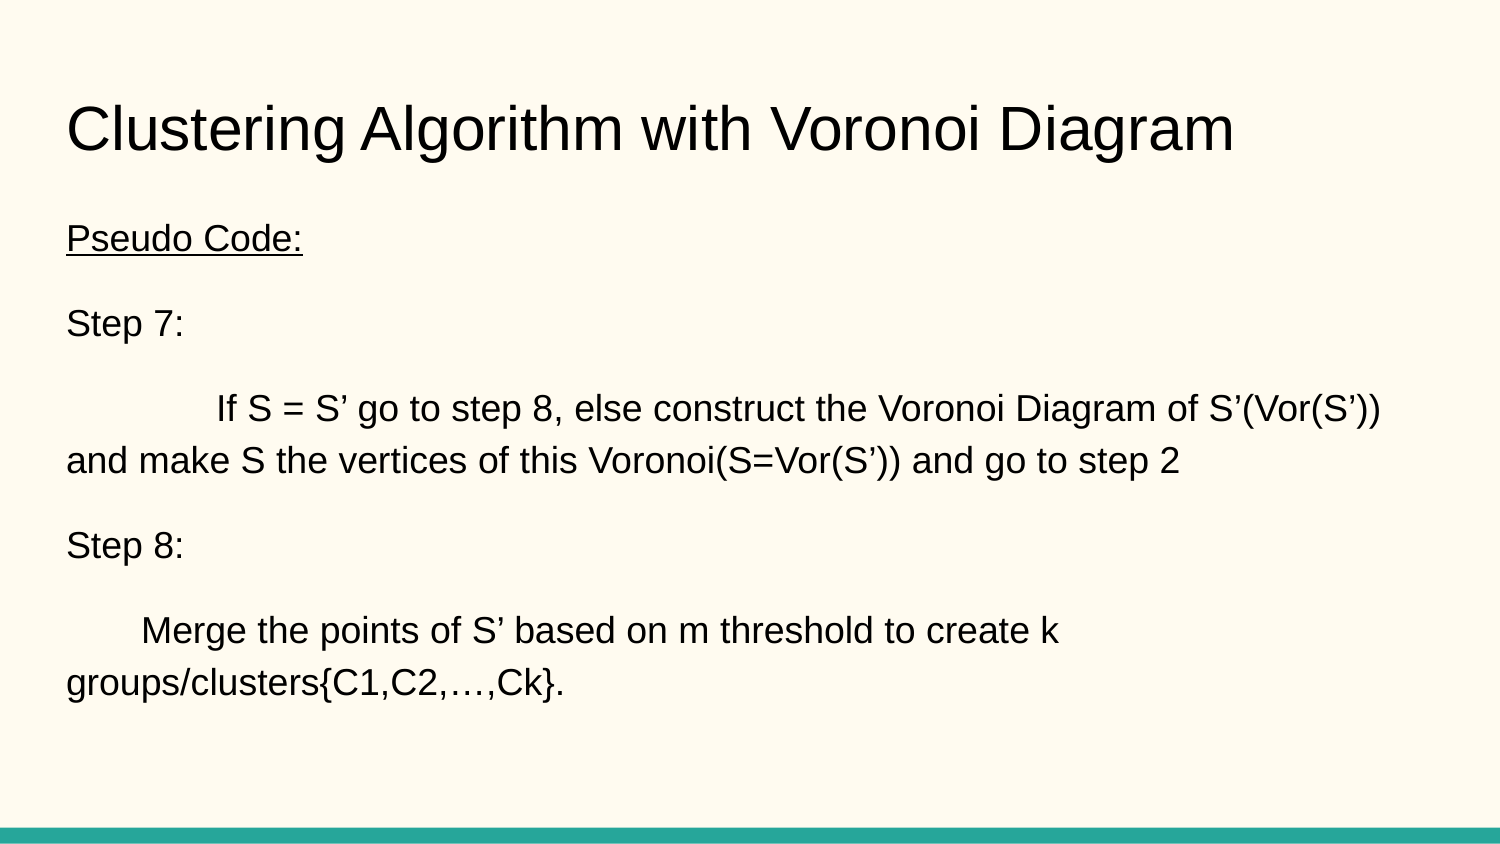

# Clustering Algorithm with Voronoi Diagram

Pseudo Code:
Step 7:
	If S = S’ go to step 8, else construct the Voronoi Diagram of S’(Vor(S’)) and make S the vertices of this Voronoi(S=Vor(S’)) and go to step 2
Step 8:
Merge the points of S’ based on m threshold to create k groups/clusters{C1,C2,…,Ck}.